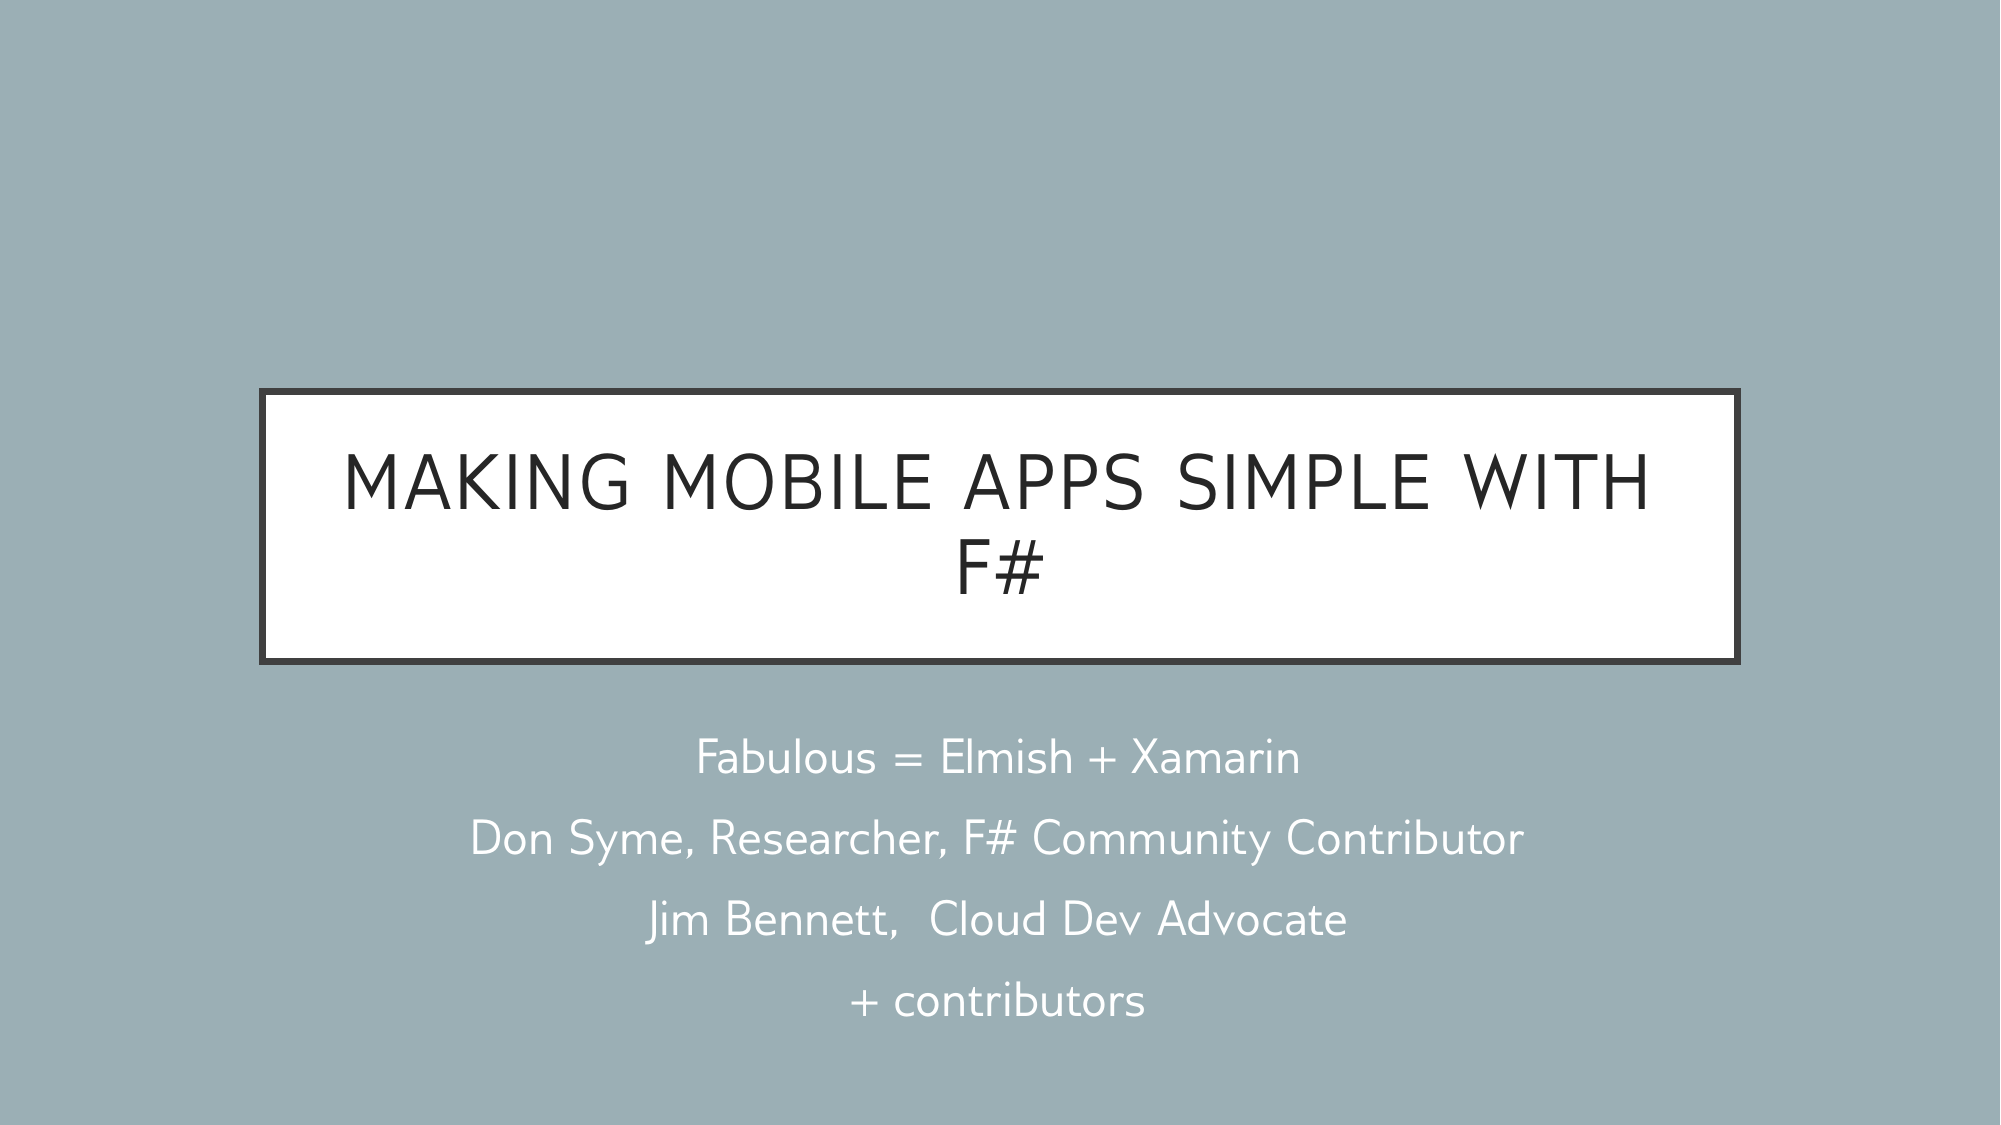

# Making Mobile Apps Simple with F#
Fabulous = Elmish + Xamarin
Don Syme, Researcher, F# Community Contributor
Jim Bennett,  Cloud Dev Advocate
+ contributors